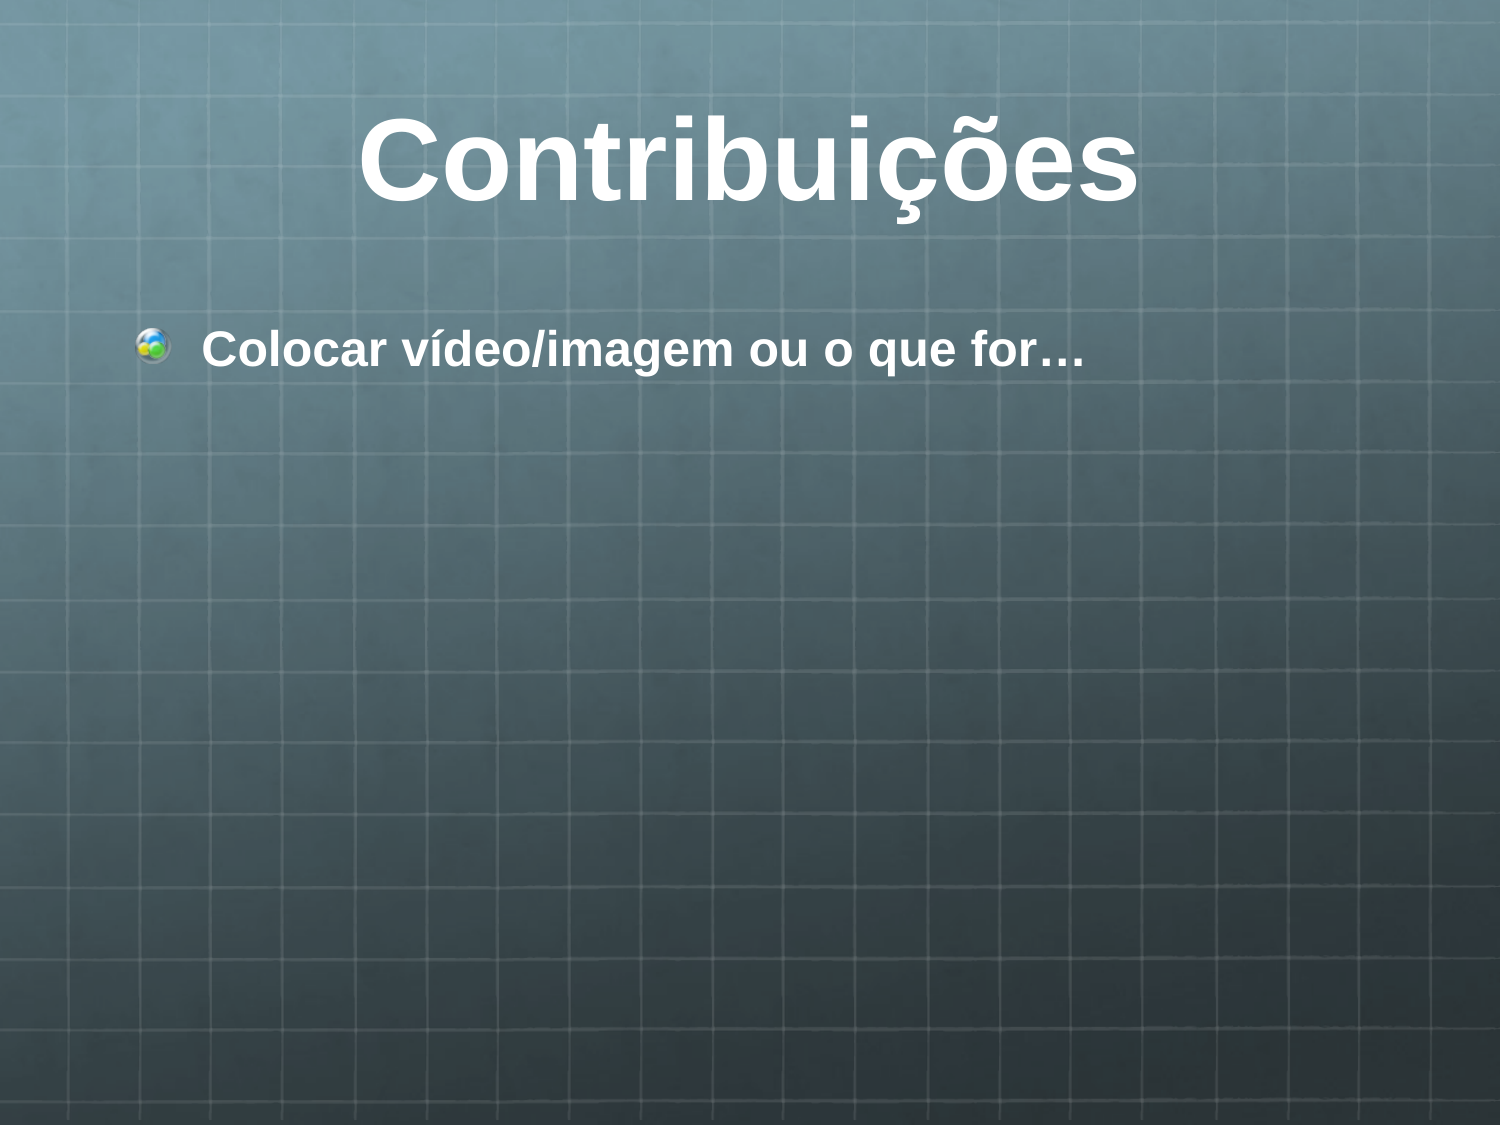

# Contribuições
Colocar vídeo/imagem ou o que for…
13